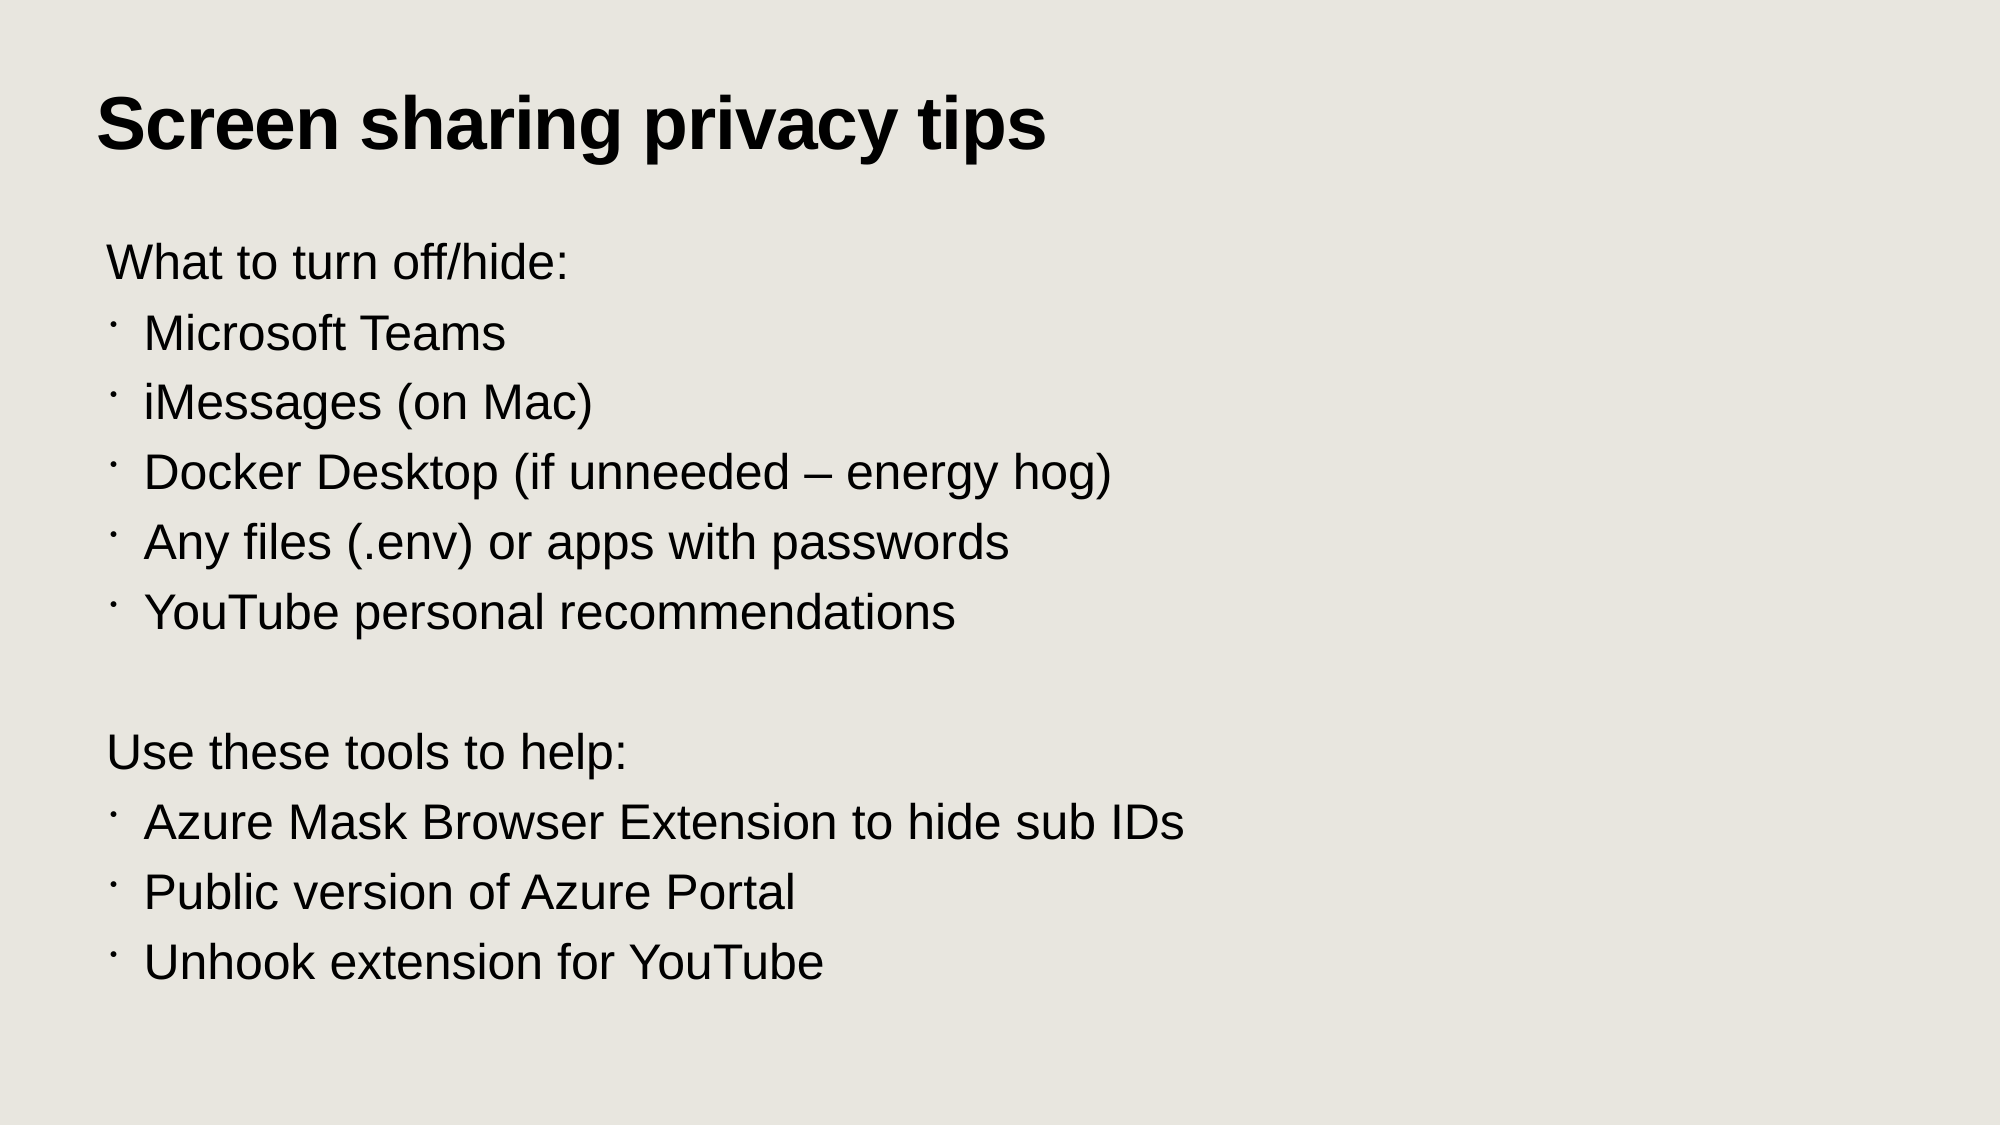

# Screen sharing privacy tips
What to turn off/hide:
Microsoft Teams
iMessages (on Mac)
Docker Desktop (if unneeded – energy hog)
Any files (.env) or apps with passwords
YouTube personal recommendations

Use these tools to help:
Azure Mask Browser Extension to hide sub IDs
Public version of Azure Portal
Unhook extension for YouTube